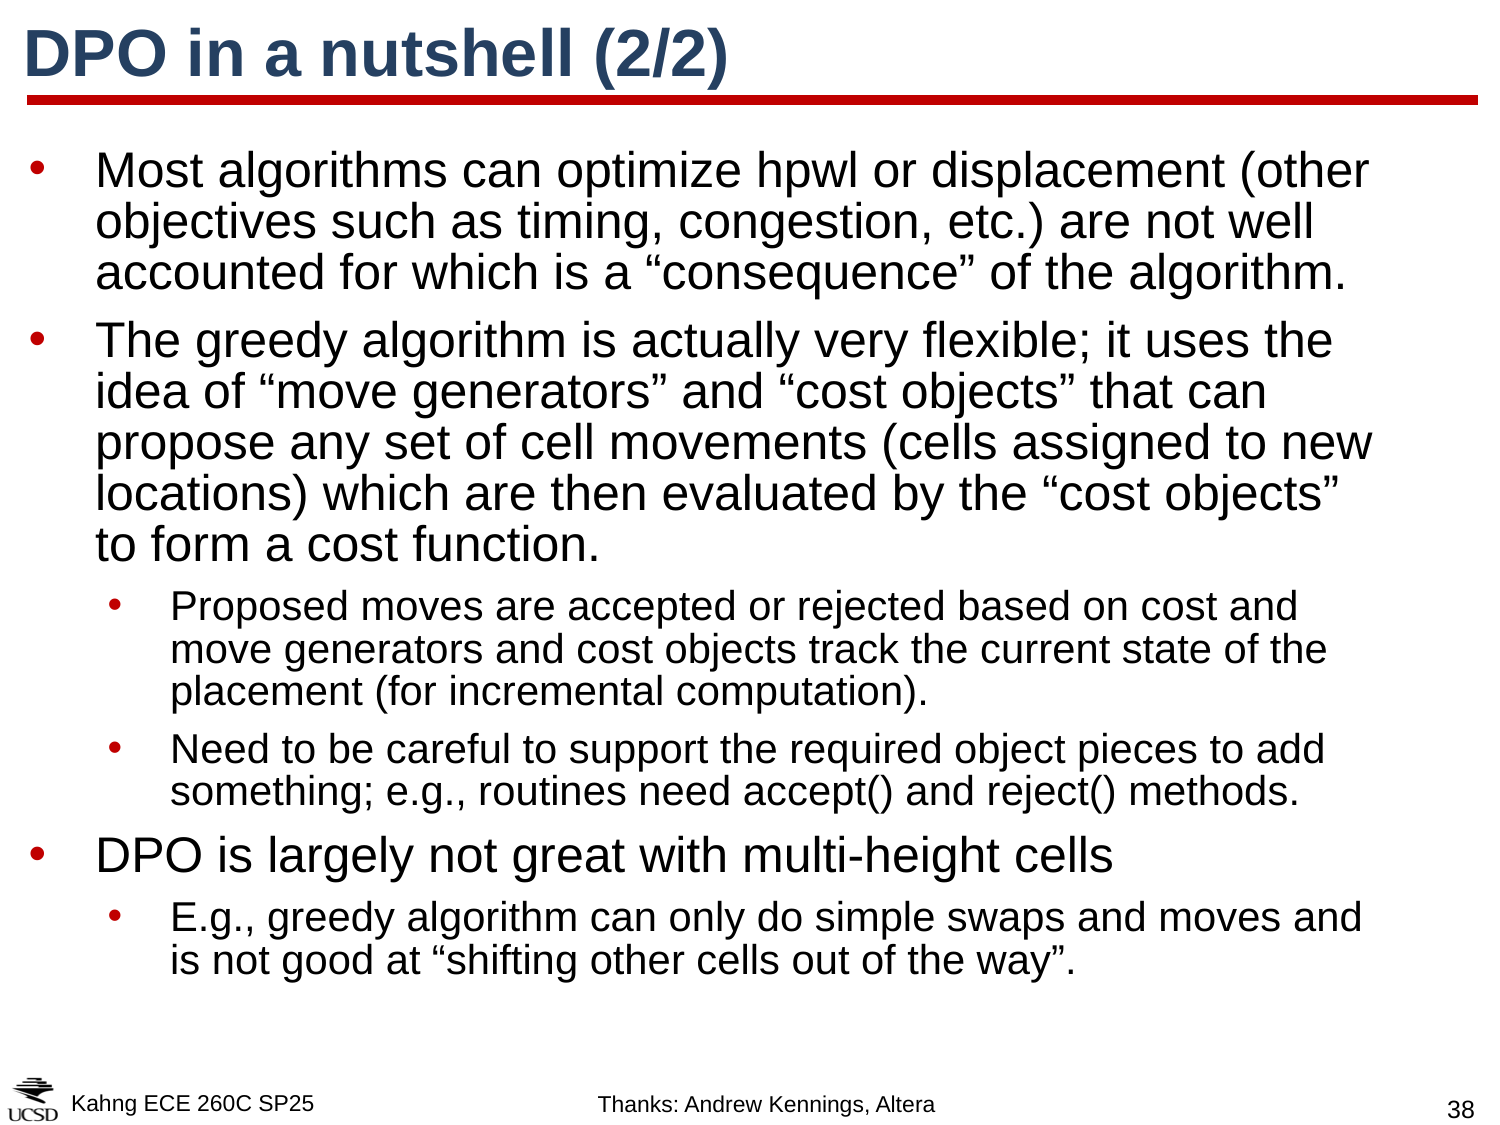

# DPO in a nutshell (2/2)
Most algorithms can optimize hpwl or displacement (other objectives such as timing, congestion, etc.) are not well accounted for which is a “consequence” of the algorithm.
The greedy algorithm is actually very flexible; it uses the idea of “move generators” and “cost objects” that can propose any set of cell movements (cells assigned to new locations) which are then evaluated by the “cost objects” to form a cost function.
Proposed moves are accepted or rejected based on cost and move generators and cost objects track the current state of the placement (for incremental computation).
Need to be careful to support the required object pieces to add something; e.g., routines need accept() and reject() methods.
DPO is largely not great with multi-height cells
E.g., greedy algorithm can only do simple swaps and moves and is not good at “shifting other cells out of the way”.

Kahng ECE 260C SP25
Thanks: Andrew Kennings, Altera